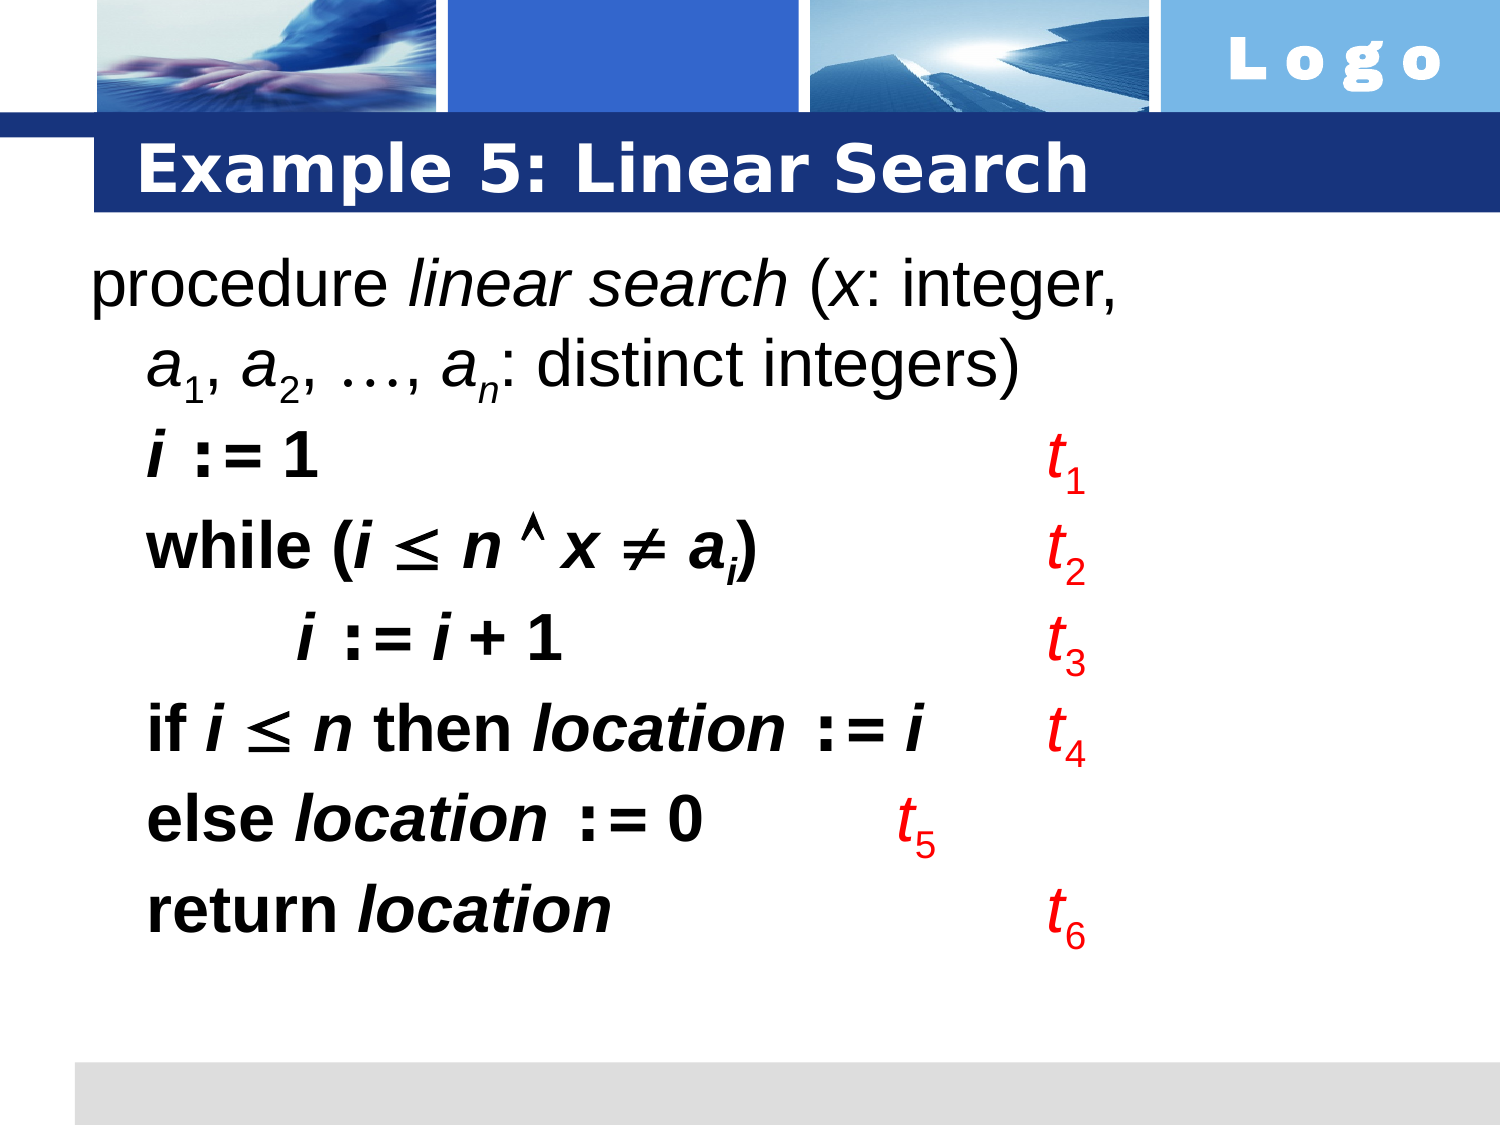

# Example 5: Linear Search
procedure linear search (x: integer,
a1, a2, …, an: distinct integers)
i := 1					t1
while (i ≤ n ∧ x ≠ ai)		t2
	i := i + 1				t3
if i ≤ n then location := i	t4
else location := 0		t5
return location			t6
65